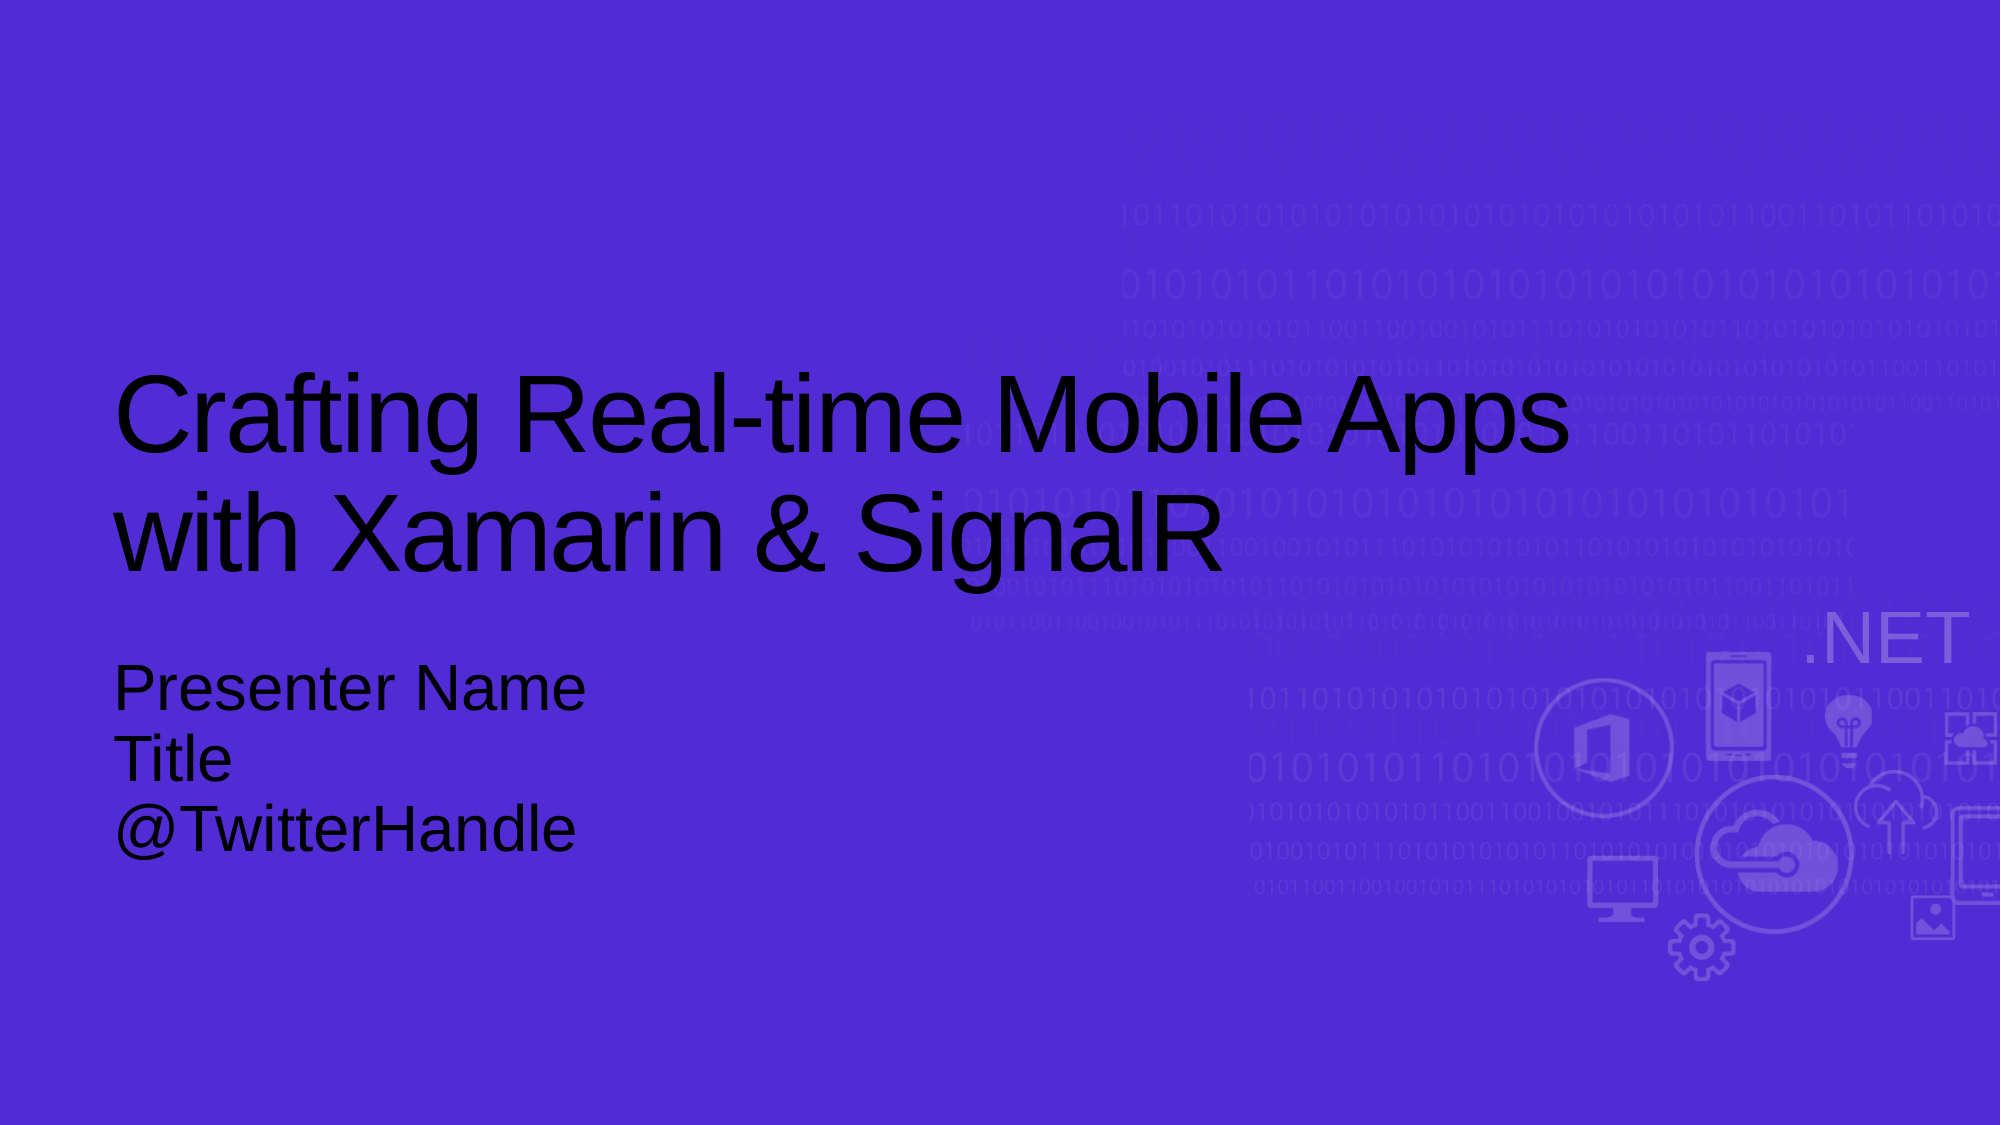

# Crafting Real-time Mobile Apps with Xamarin & SignalR
Presenter Name
Title
@TwitterHandle